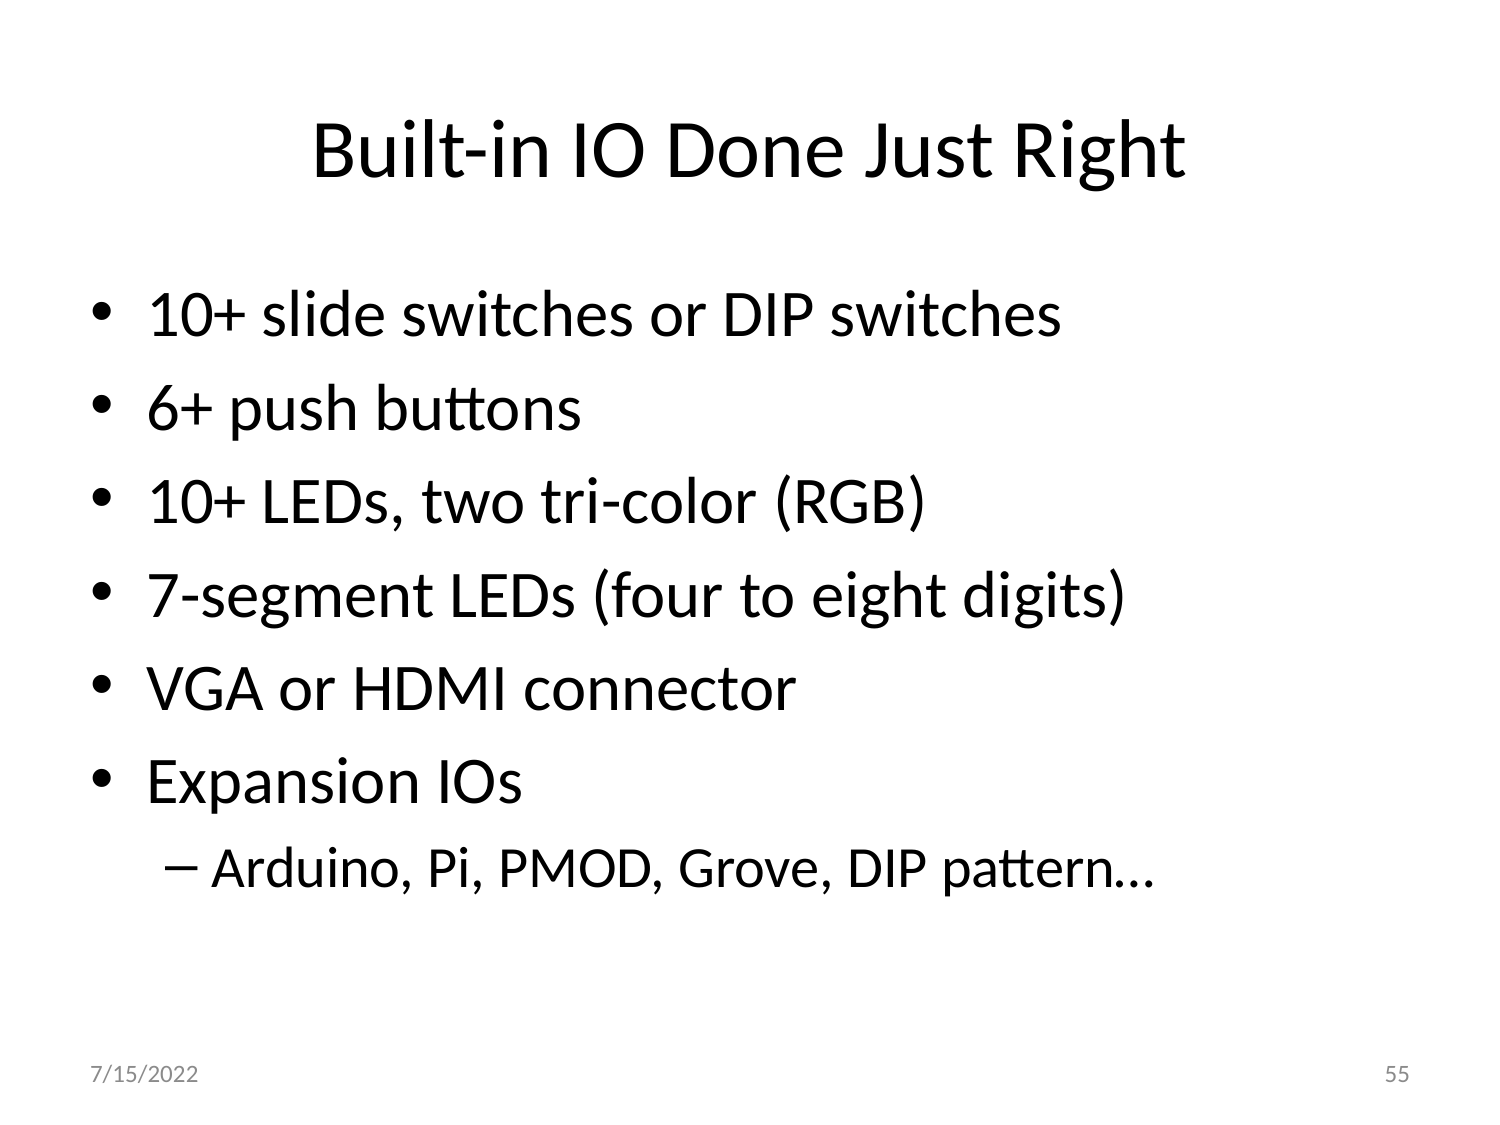

# Built-in IO Done Just Right
10+ slide switches or DIP switches
6+ push buttons
10+ LEDs, two tri-color (RGB)
7-segment LEDs (four to eight digits)
VGA or HDMI connector
Expansion IOs
Arduino, Pi, PMOD, Grove, DIP pattern…
7/15/2022
55